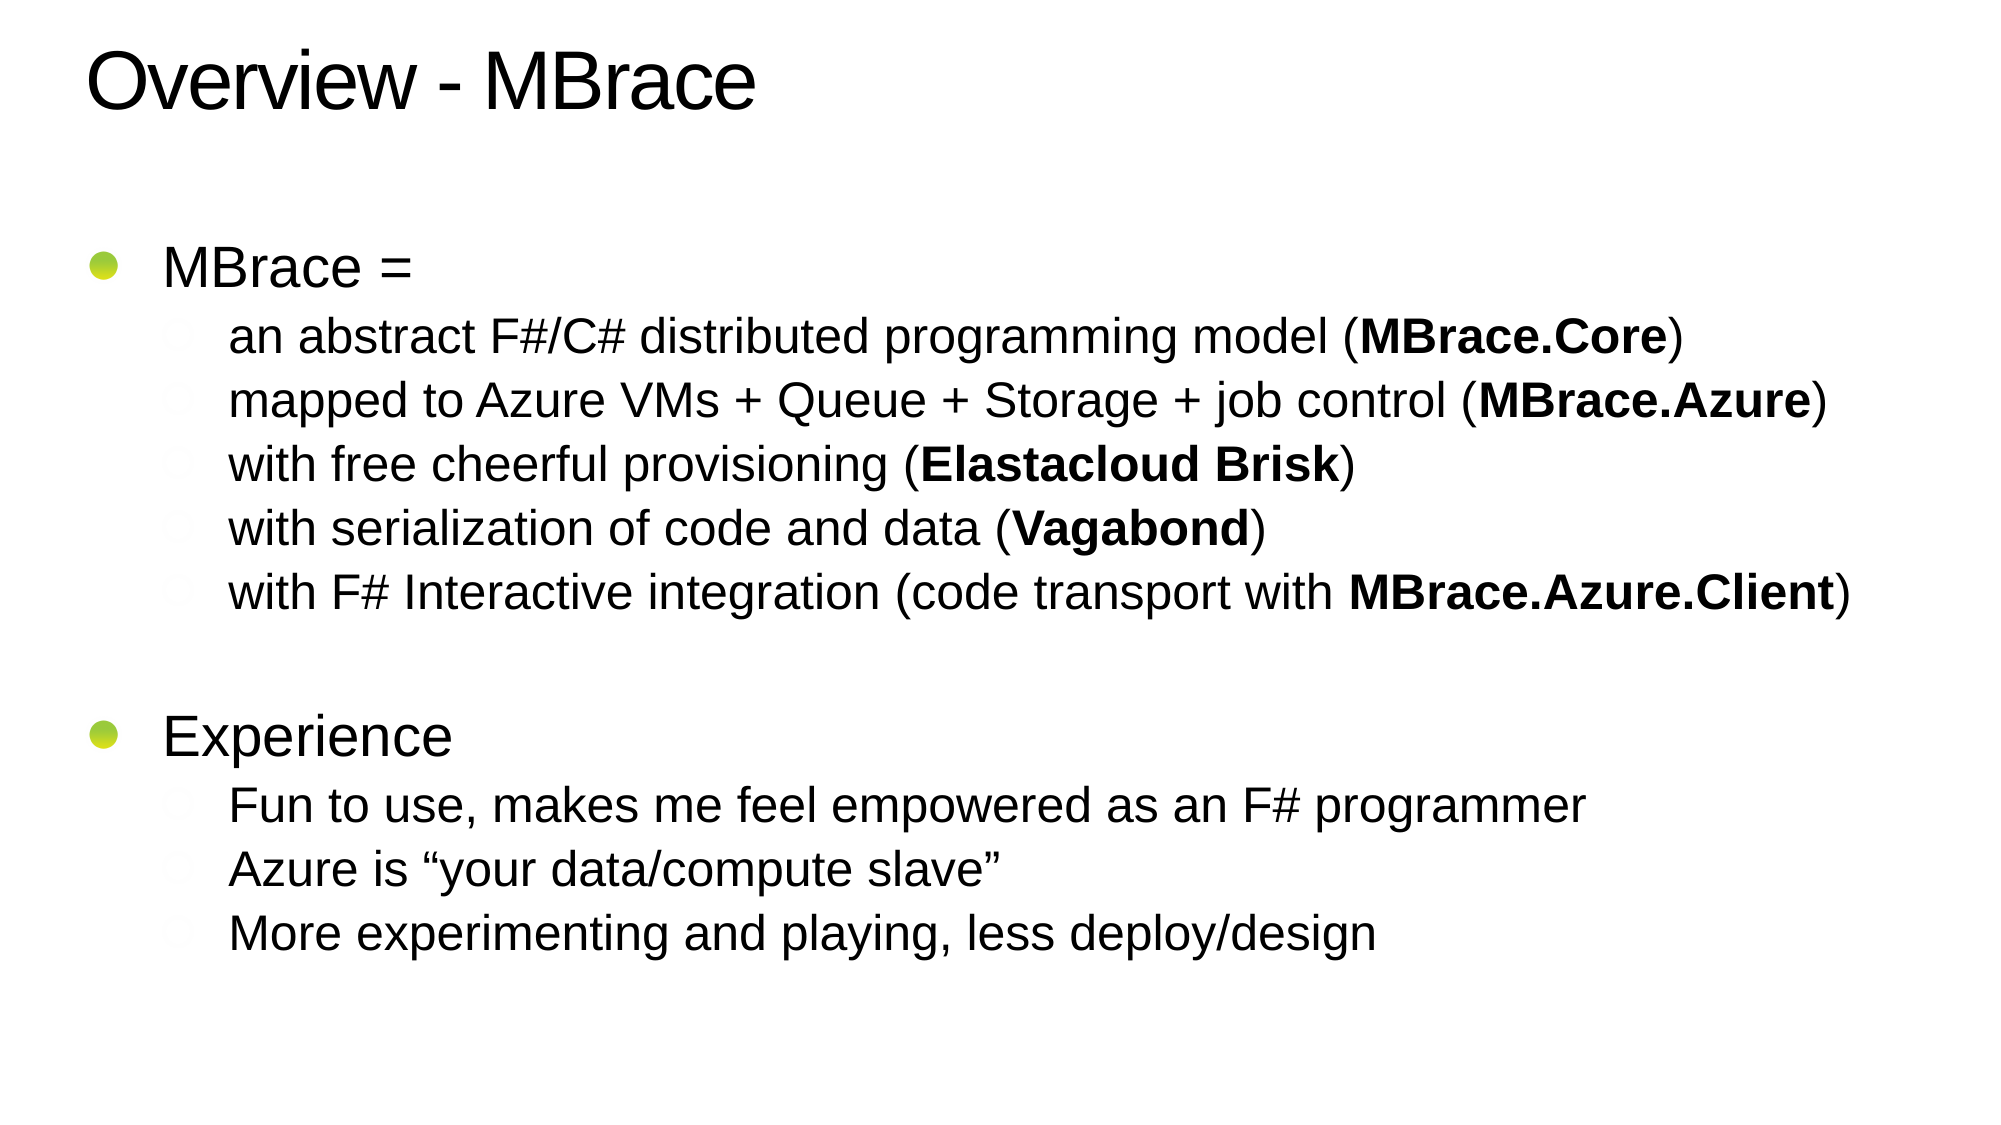

# Overview - MBrace
MBrace =
an abstract F#/C# distributed programming model (MBrace.Core)
mapped to Azure VMs + Queue + Storage + job control (MBrace.Azure)
with free cheerful provisioning (Elastacloud Brisk)
with serialization of code and data (Vagabond)
with F# Interactive integration (code transport with MBrace.Azure.Client)

Experience
Fun to use, makes me feel empowered as an F# programmer
Azure is “your data/compute slave”
More experimenting and playing, less deploy/design